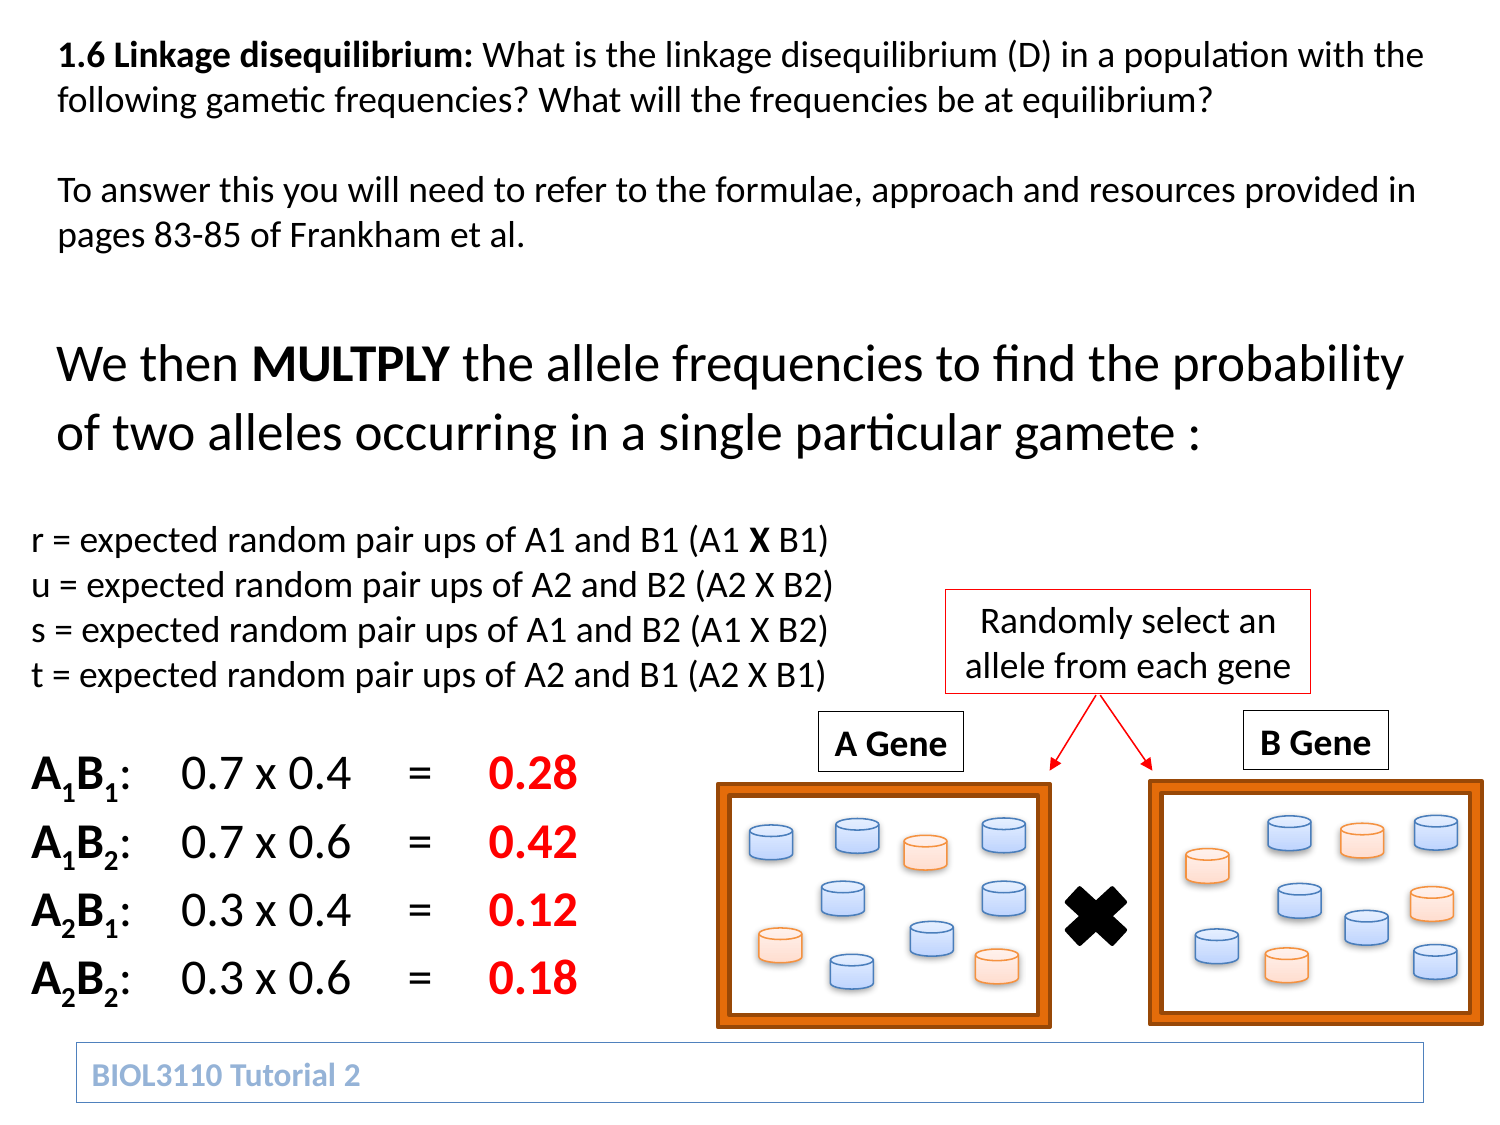

1.6 Linkage disequilibrium: What is the linkage disequilibrium (D) in a population with the following gametic frequencies? What will the frequencies be at equilibrium?

To answer this you will need to refer to the formulae, approach and resources provided in pages 83-85 of Frankham et al.

We then MULTPLY the allele frequencies to find the probability of two alleles occurring in a single particular gamete :

r = expected random pair ups of A1 and B1 (A1 X B1)
u = expected random pair ups of A2 and B2 (A2 X B2)
s = expected random pair ups of A1 and B2 (A1 X B2)
t = expected random pair ups of A2 and B1 (A2 X B1)

A1B1: 	0.7 x 0.4     =     0.28
A1B2: 	0.7 x 0.6     =     0.42
A2B1: 	0.3 x 0.4     =     0.12
A2B2: 	0.3 x 0.6     =     0.18

Randomly select an allele from each gene
B Gene
A Gene

BIOL3110 Tutorial 2
BIOL3110 Tutorial 2